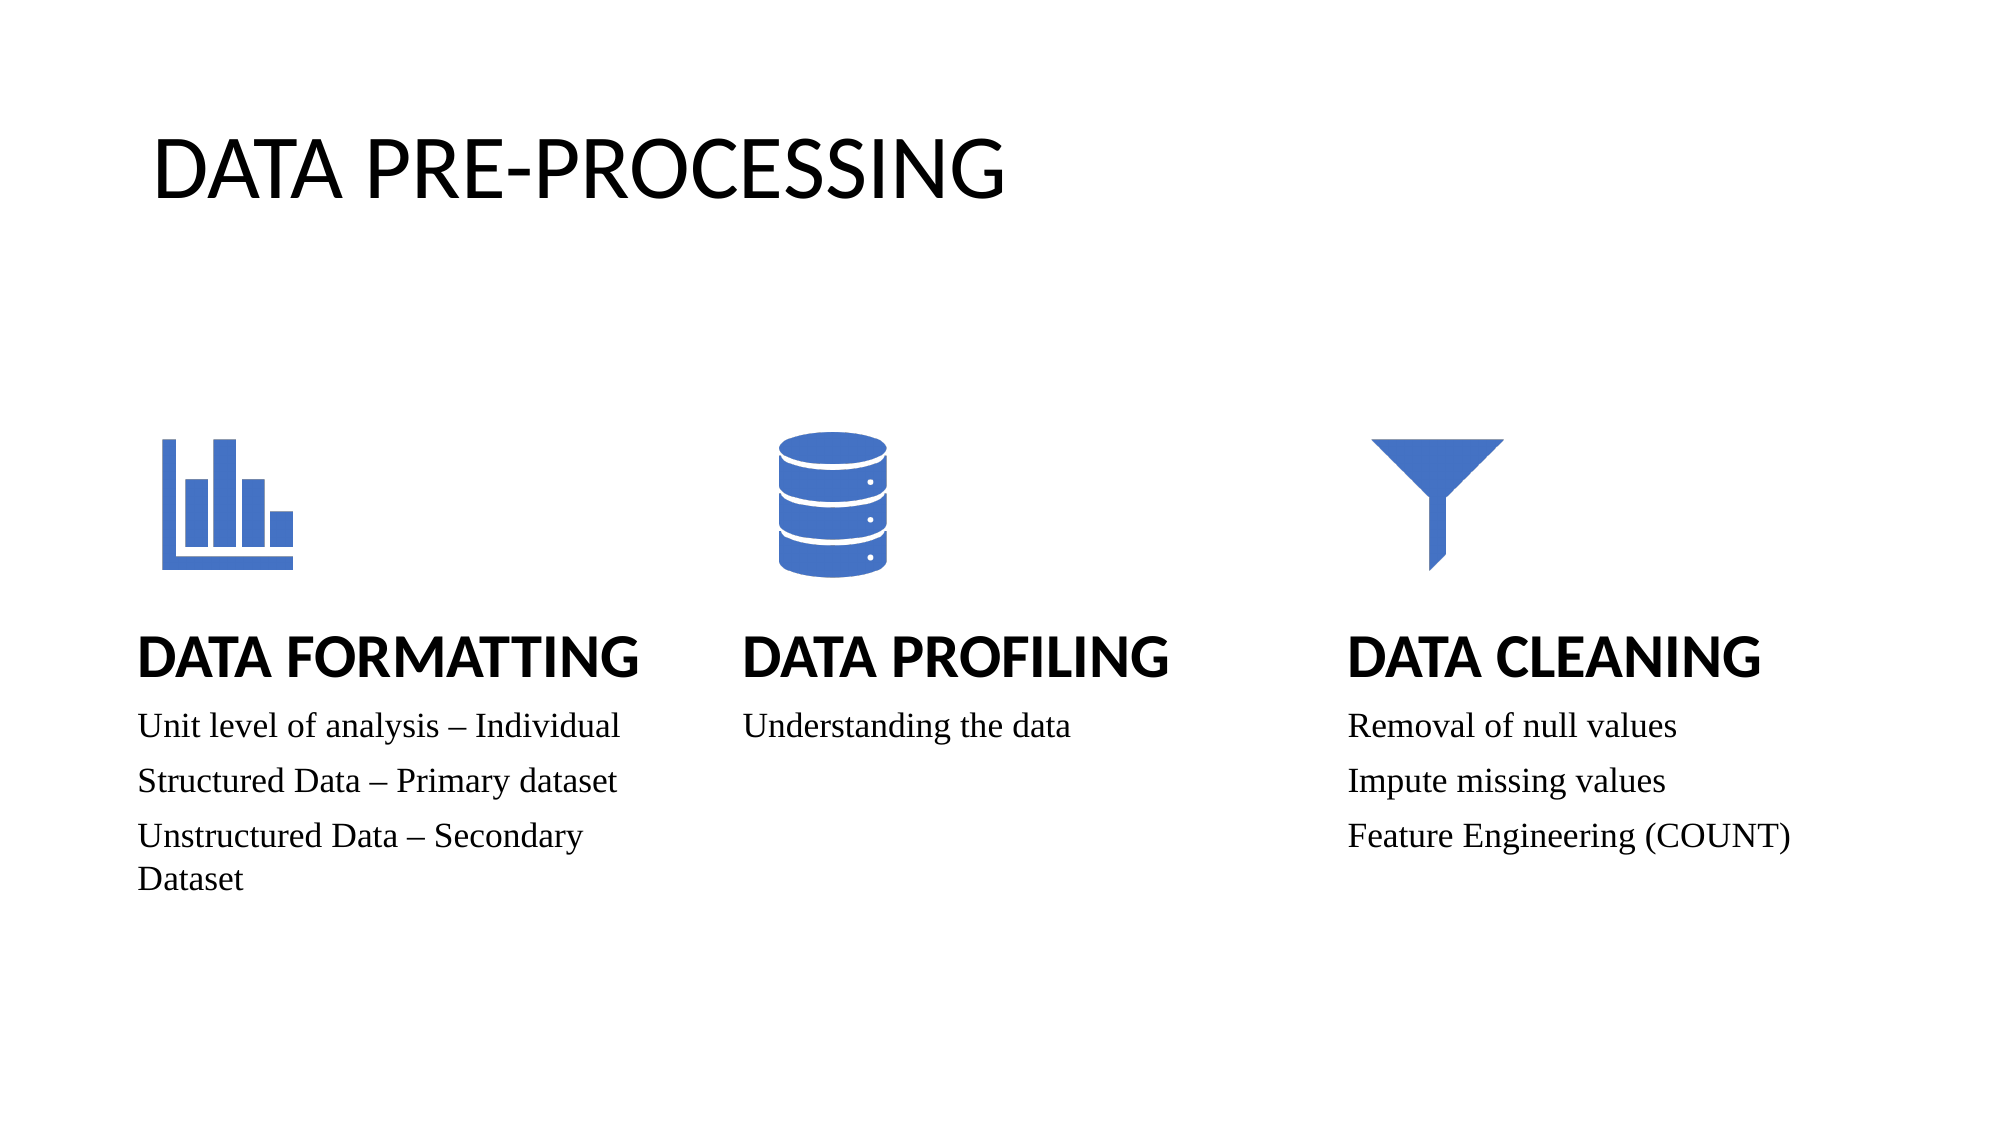

# DATA PRE-PROCESSING
DATA FORMATTING
Unit level of analysis – Individual
Structured Data – Primary dataset
Unstructured Data – Secondary Dataset
DATA PROFILING
Understanding the data
DATA CLEANING
Removal of null values
Impute missing values
Feature Engineering (COUNT)